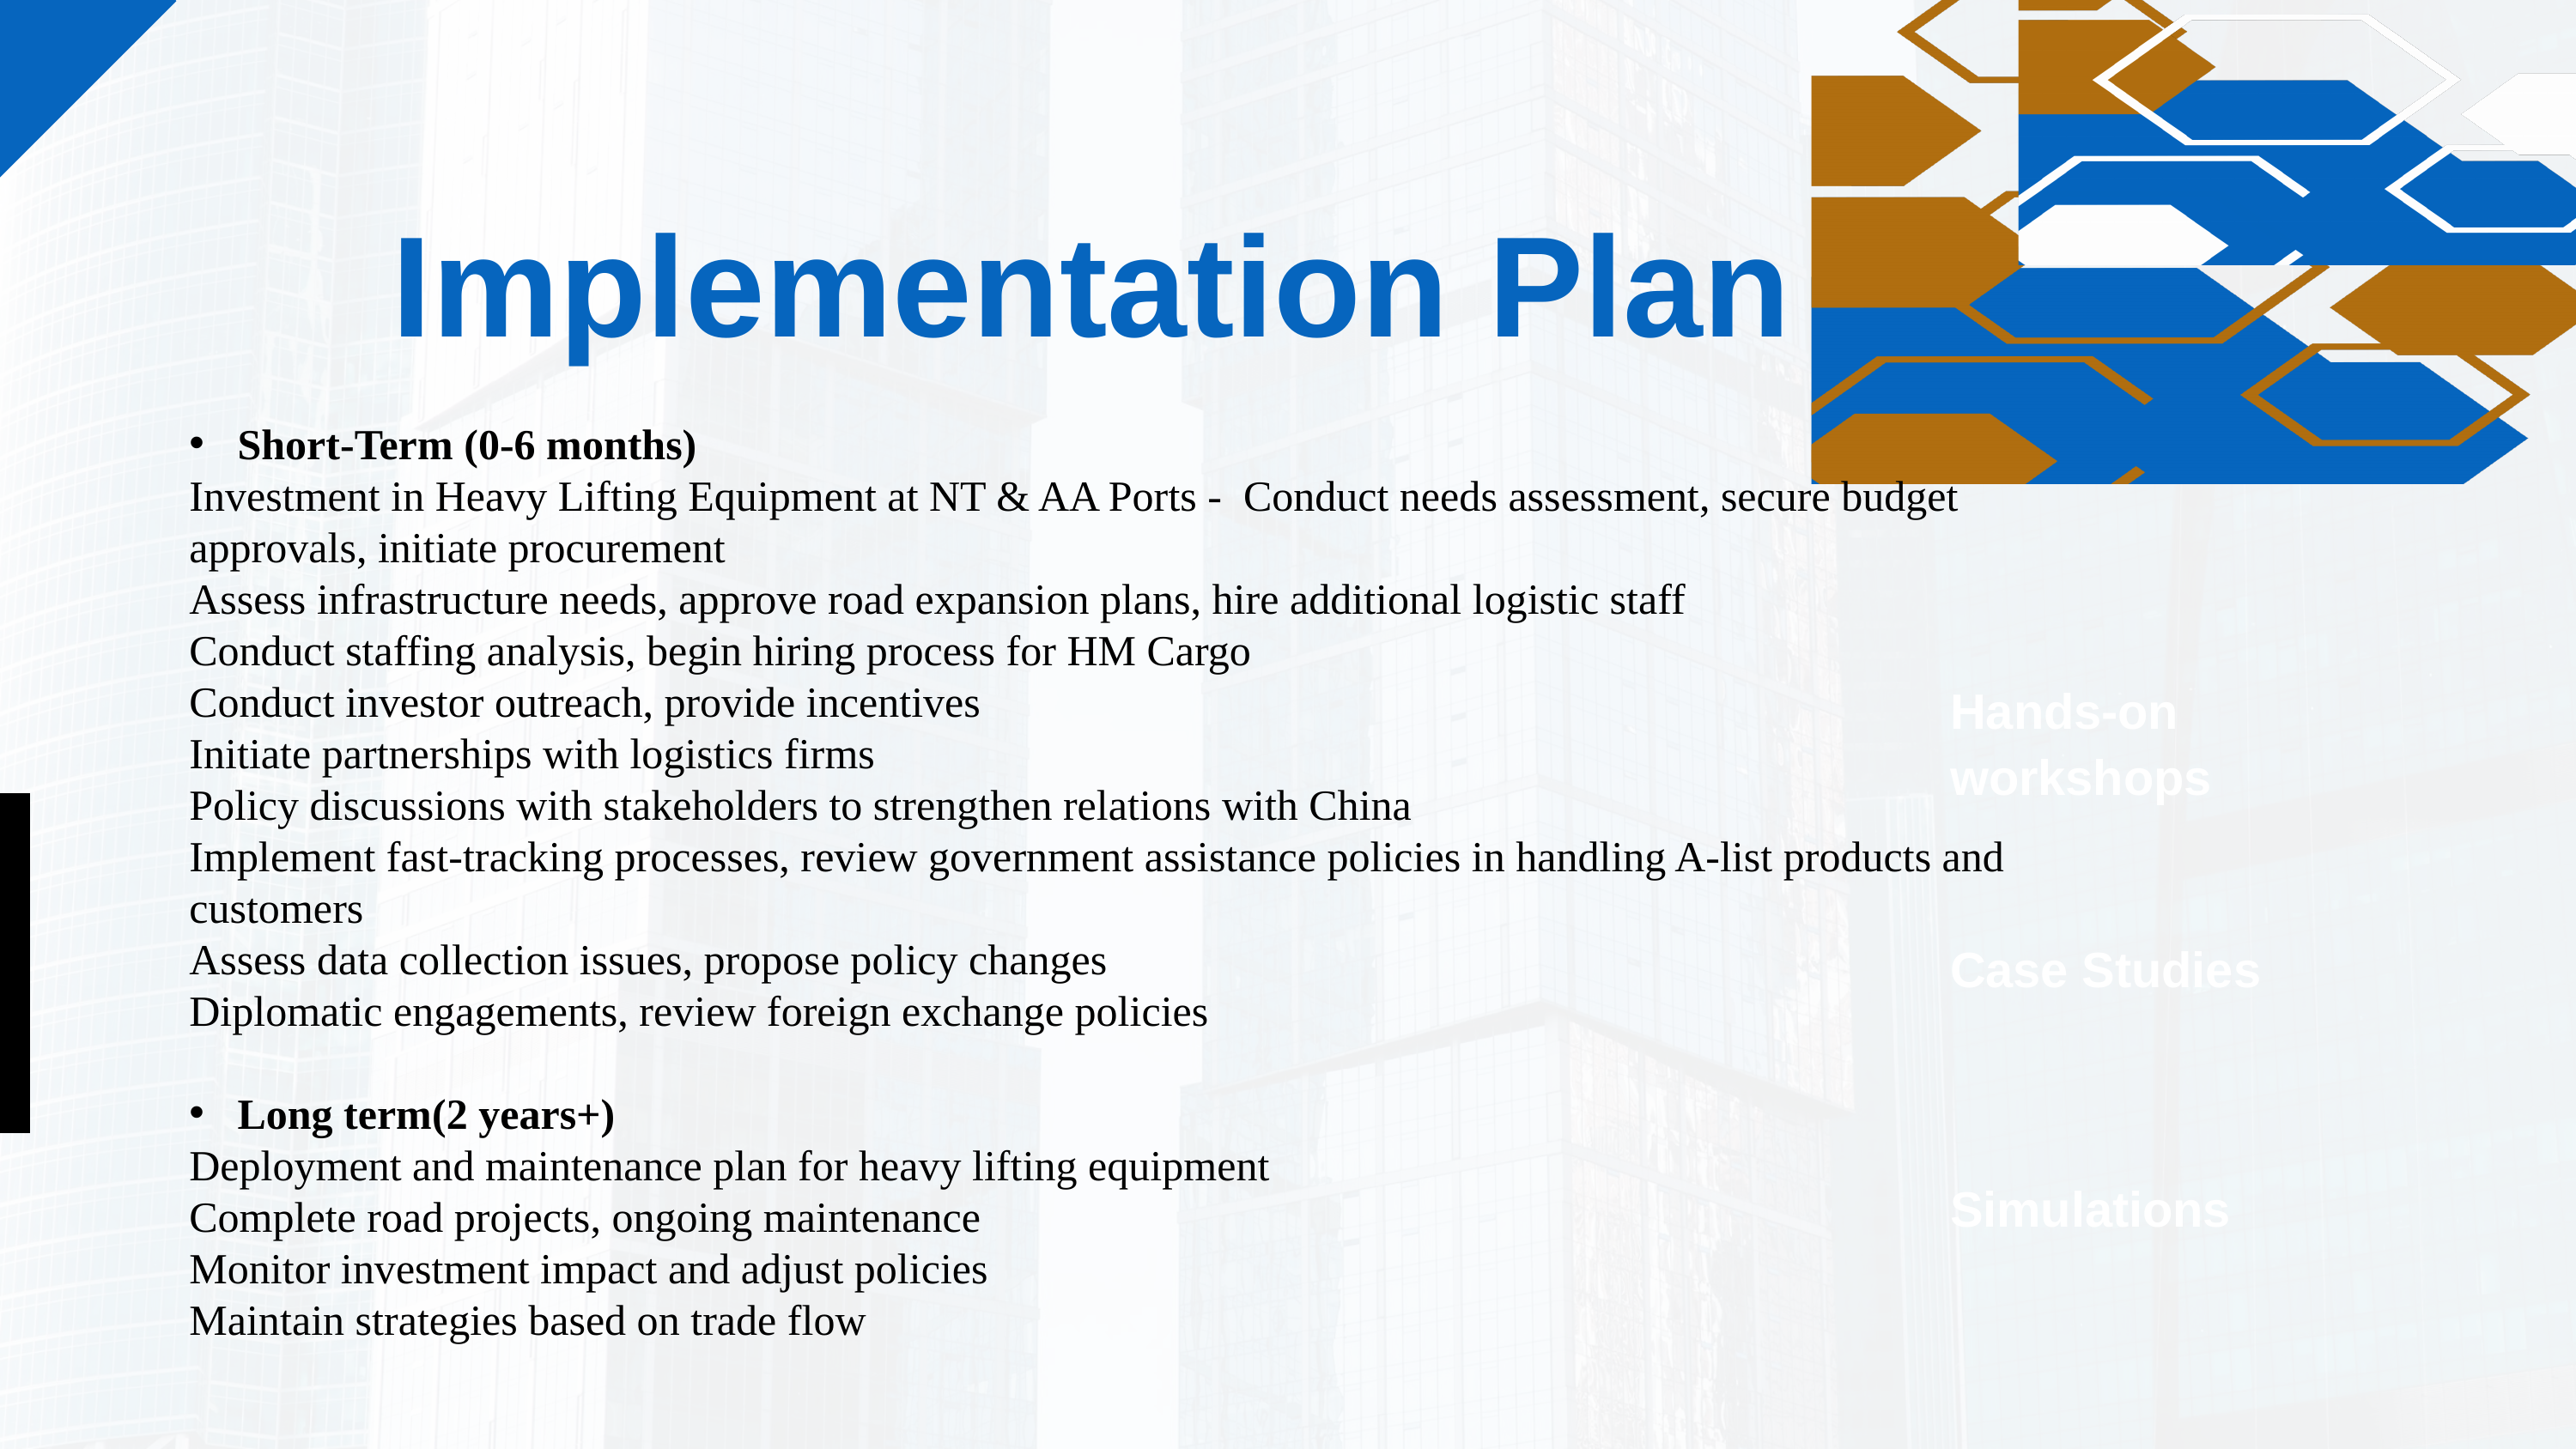

Implementation Plan
Short-Term (0-6 months)
Investment in Heavy Lifting Equipment at NT & AA Ports -  Conduct needs assessment, secure budget approvals, initiate procurement
Assess infrastructure needs, approve road expansion plans, hire additional logistic staff
Conduct staffing analysis, begin hiring process for HM Cargo
Conduct investor outreach, provide incentives
Initiate partnerships with logistics firms
Policy discussions with stakeholders to strengthen relations with China
Implement fast-tracking processes, review government assistance policies in handling A-list products and customers
Assess data collection issues, propose policy changes
Diplomatic engagements, review foreign exchange policies

Long term(2 years+)
Deployment and maintenance plan for heavy lifting equipment
Complete road projects, ongoing maintenance
Monitor investment impact and adjust policies
Maintain strategies based on trade flow

Hands-on workshops

Case Studies
Simulations